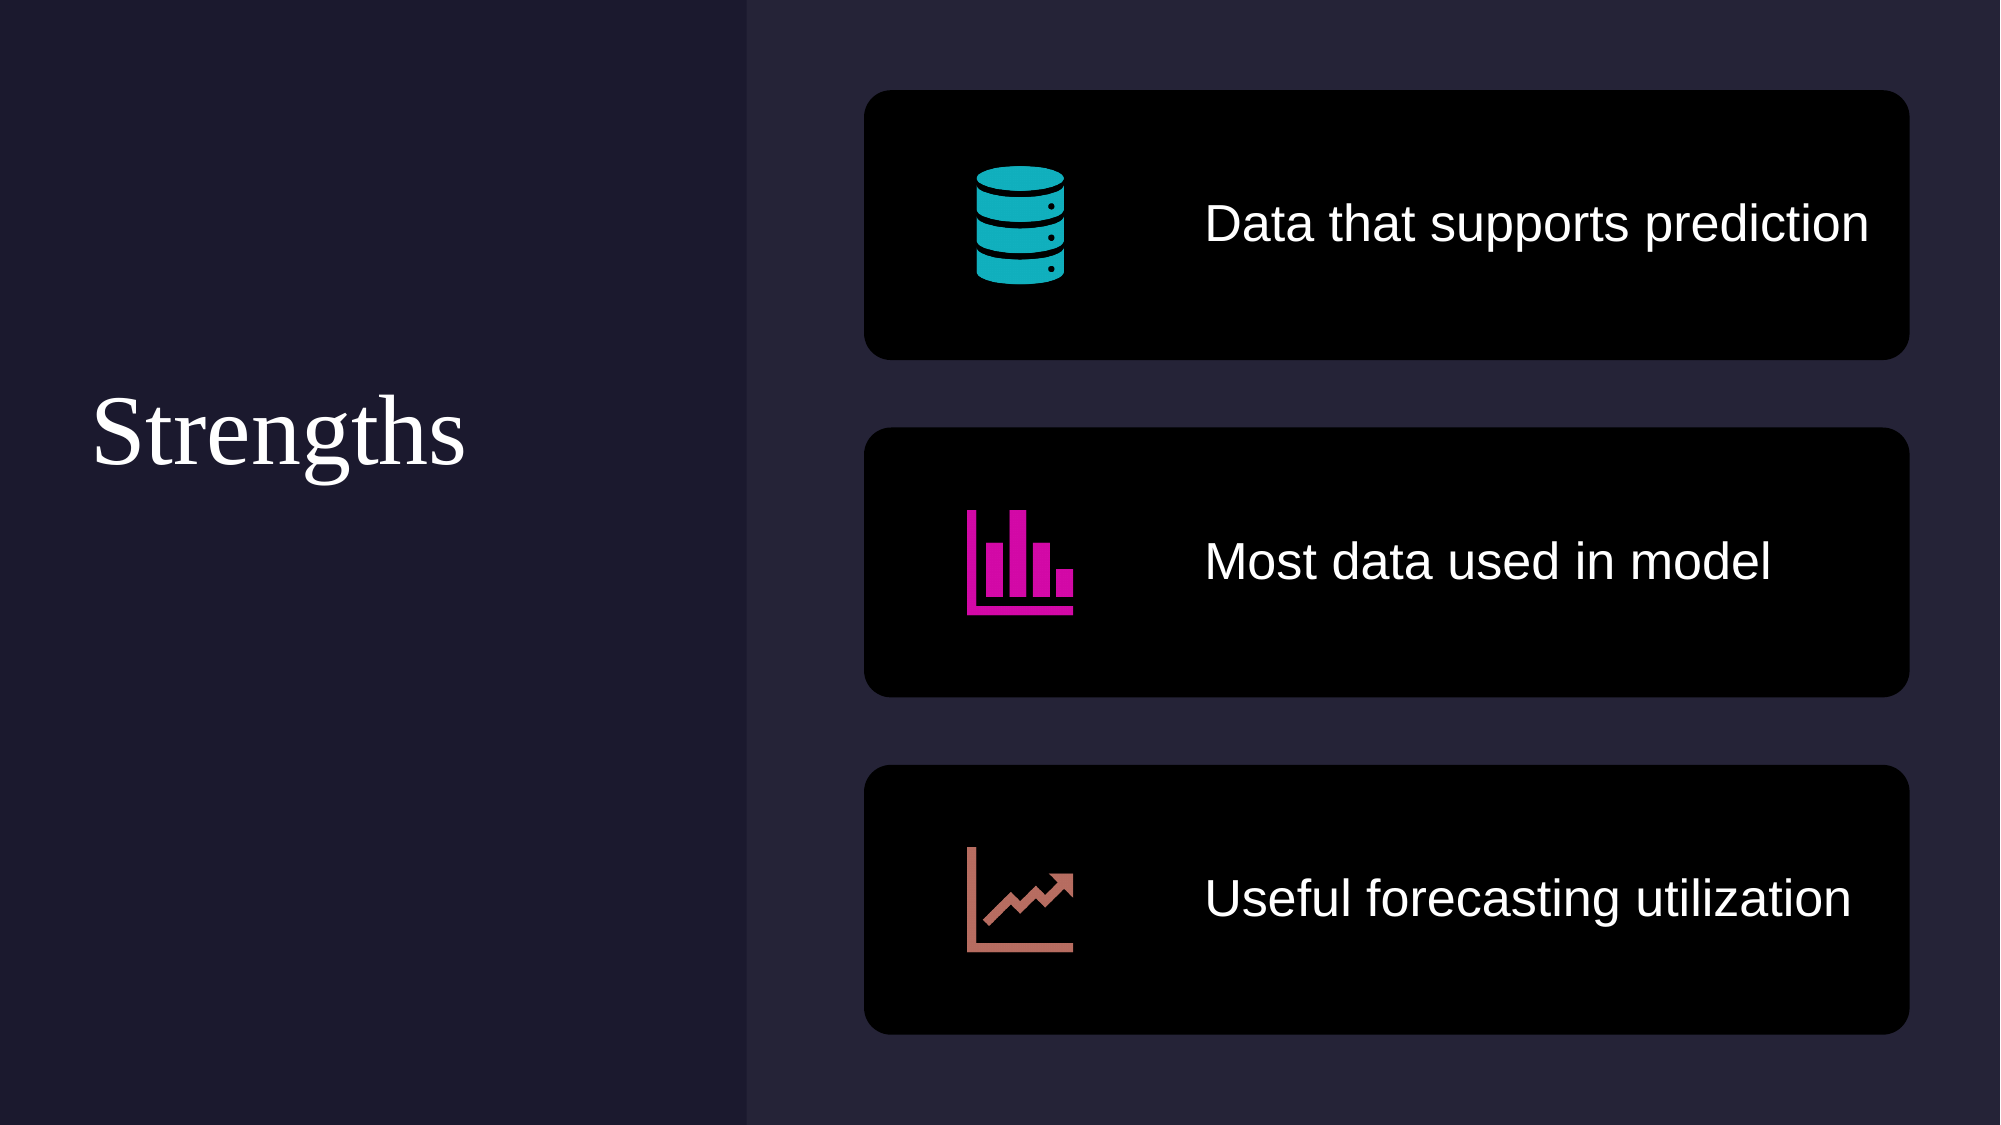

# Strengths
Data that supports prediction
Most data used in model
Useful forecasting utilization